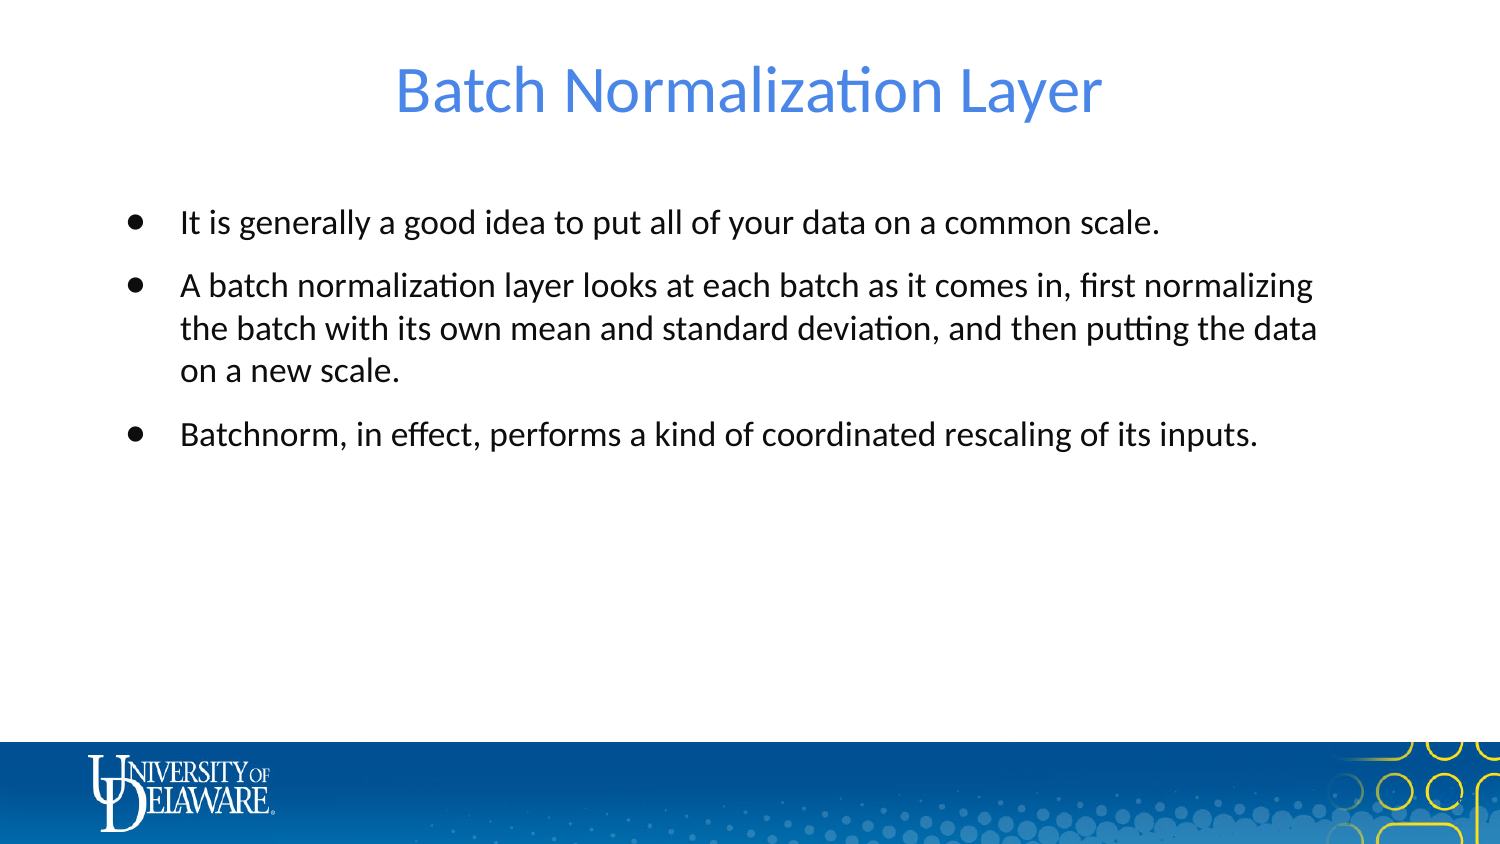

# Batch Normalization Layer

It is generally a good idea to put all of your data on a common scale.
A batch normalization layer looks at each batch as it comes in, first normalizing the batch with its own mean and standard deviation, and then putting the data on a new scale.
Batchnorm, in effect, performs a kind of coordinated rescaling of its inputs.

24